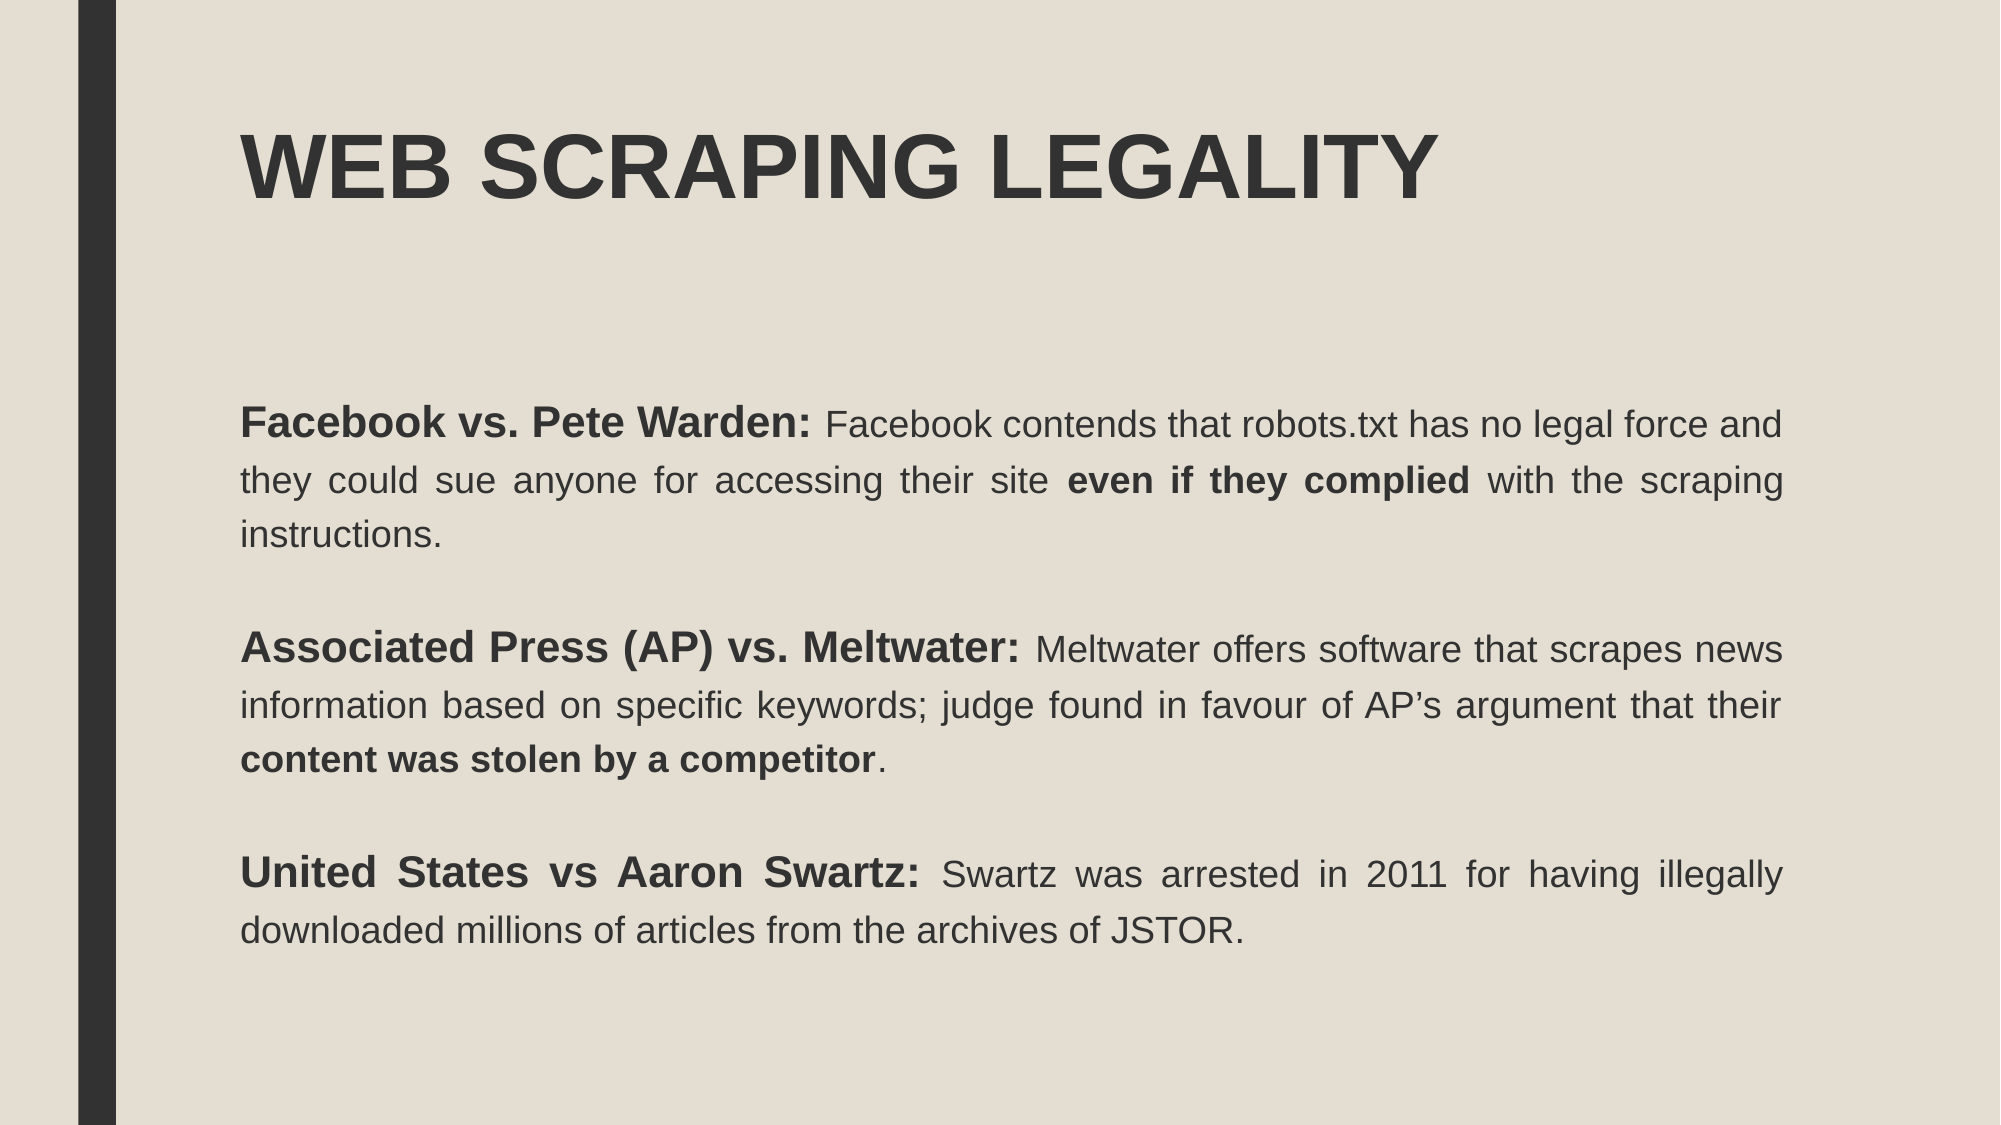

# WEB SCRAPING LEGALITY
Facebook vs. Pete Warden: Facebook contends that robots.txt has no legal force and they could sue anyone for accessing their site even if they complied with the scraping instructions.

Associated Press (AP) vs. Meltwater: Meltwater offers software that scrapes news information based on specific keywords; judge found in favour of AP’s argument that their content was stolen by a competitor.

United States vs Aaron Swartz: Swartz was arrested in 2011 for having illegally downloaded millions of articles from the archives of JSTOR.